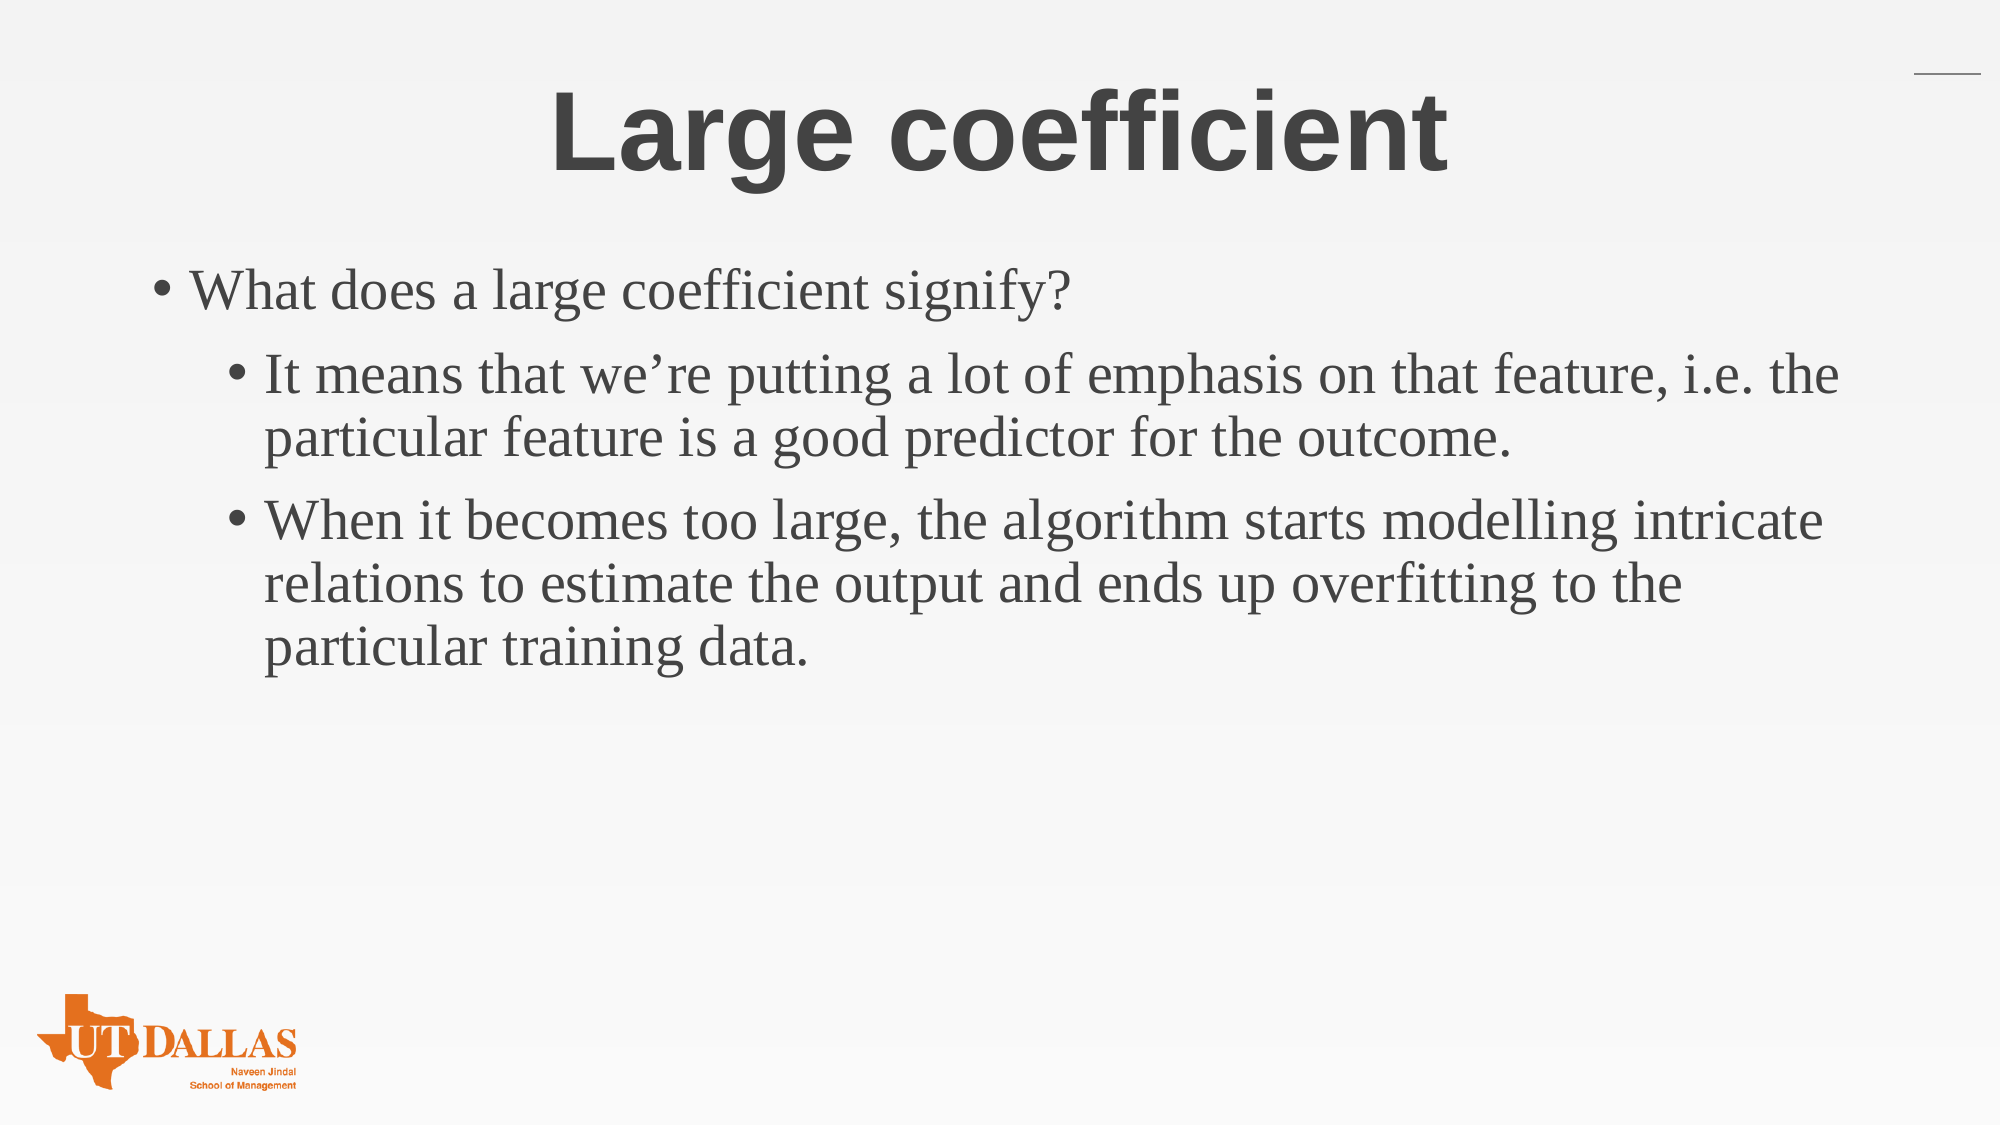

# Large coefficient
What does a large coefficient signify?
It means that we’re putting a lot of emphasis on that feature, i.e. the particular feature is a good predictor for the outcome.
When it becomes too large, the algorithm starts modelling intricate relations to estimate the output and ends up overfitting to the particular training data.